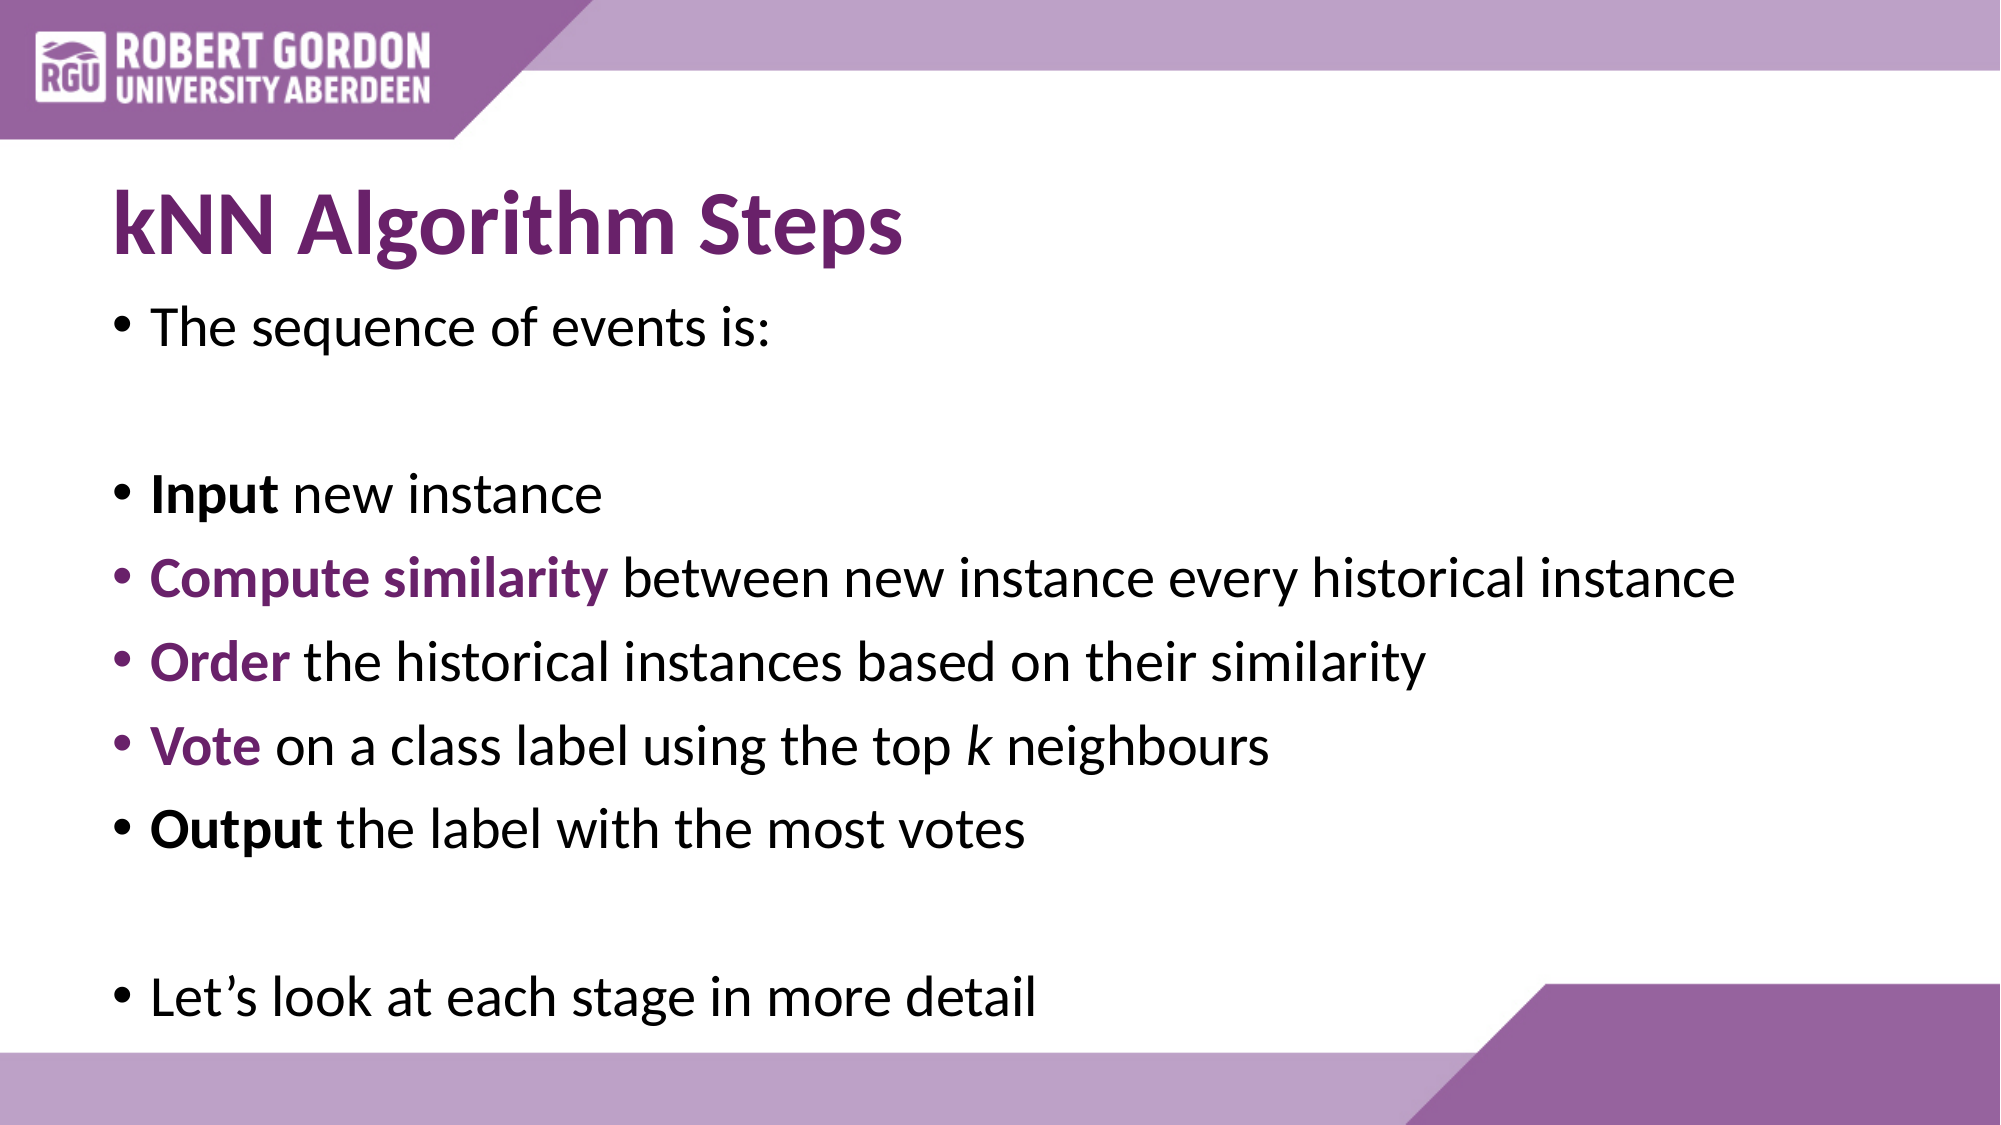

# kNN Algorithm Steps
The sequence of events is:

Input new instance
Compute similarity between new instance every historical instance
Order the historical instances based on their similarity
Vote on a class label using the top k neighbours
Output the label with the most votes

Let’s look at each stage in more detail